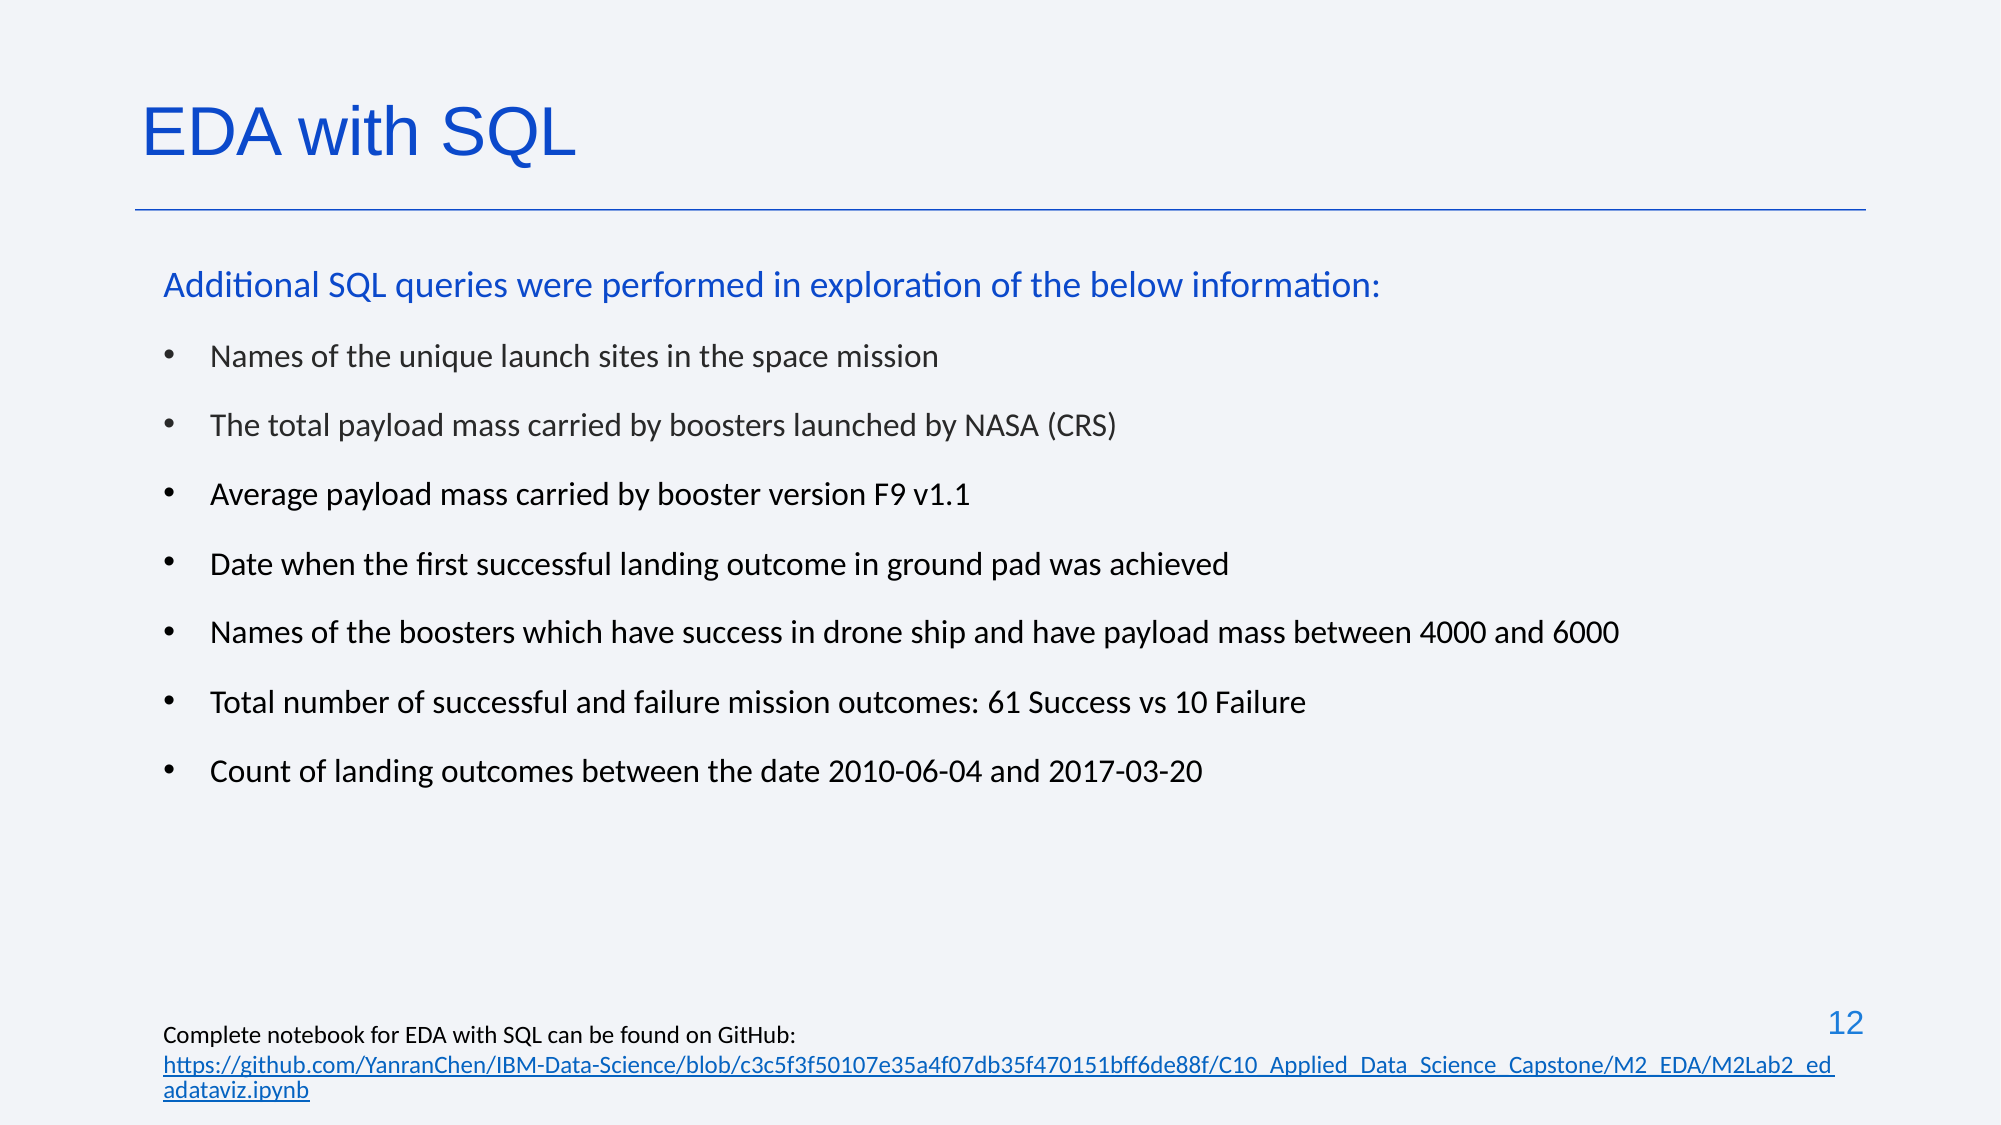

EDA with SQL
Additional SQL queries were performed in exploration of the below information:
Names of the unique launch sites in the space mission
The total payload mass carried by boosters launched by NASA (CRS)
Average payload mass carried by booster version F9 v1.1
Date when the first successful landing outcome in ground pad was achieved
Names of the boosters which have success in drone ship and have payload mass between 4000 and 6000
Total number of successful and failure mission outcomes: 61 Success vs 10 Failure
Count of landing outcomes between the date 2010-06-04 and 2017-03-20

12
Complete notebook for EDA with SQL can be found on GitHub: https://github.com/YanranChen/IBM-Data-Science/blob/c3c5f3f50107e35a4f07db35f470151bff6de88f/C10_Applied_Data_Science_Capstone/M2_EDA/M2Lab2_edadataviz.ipynb